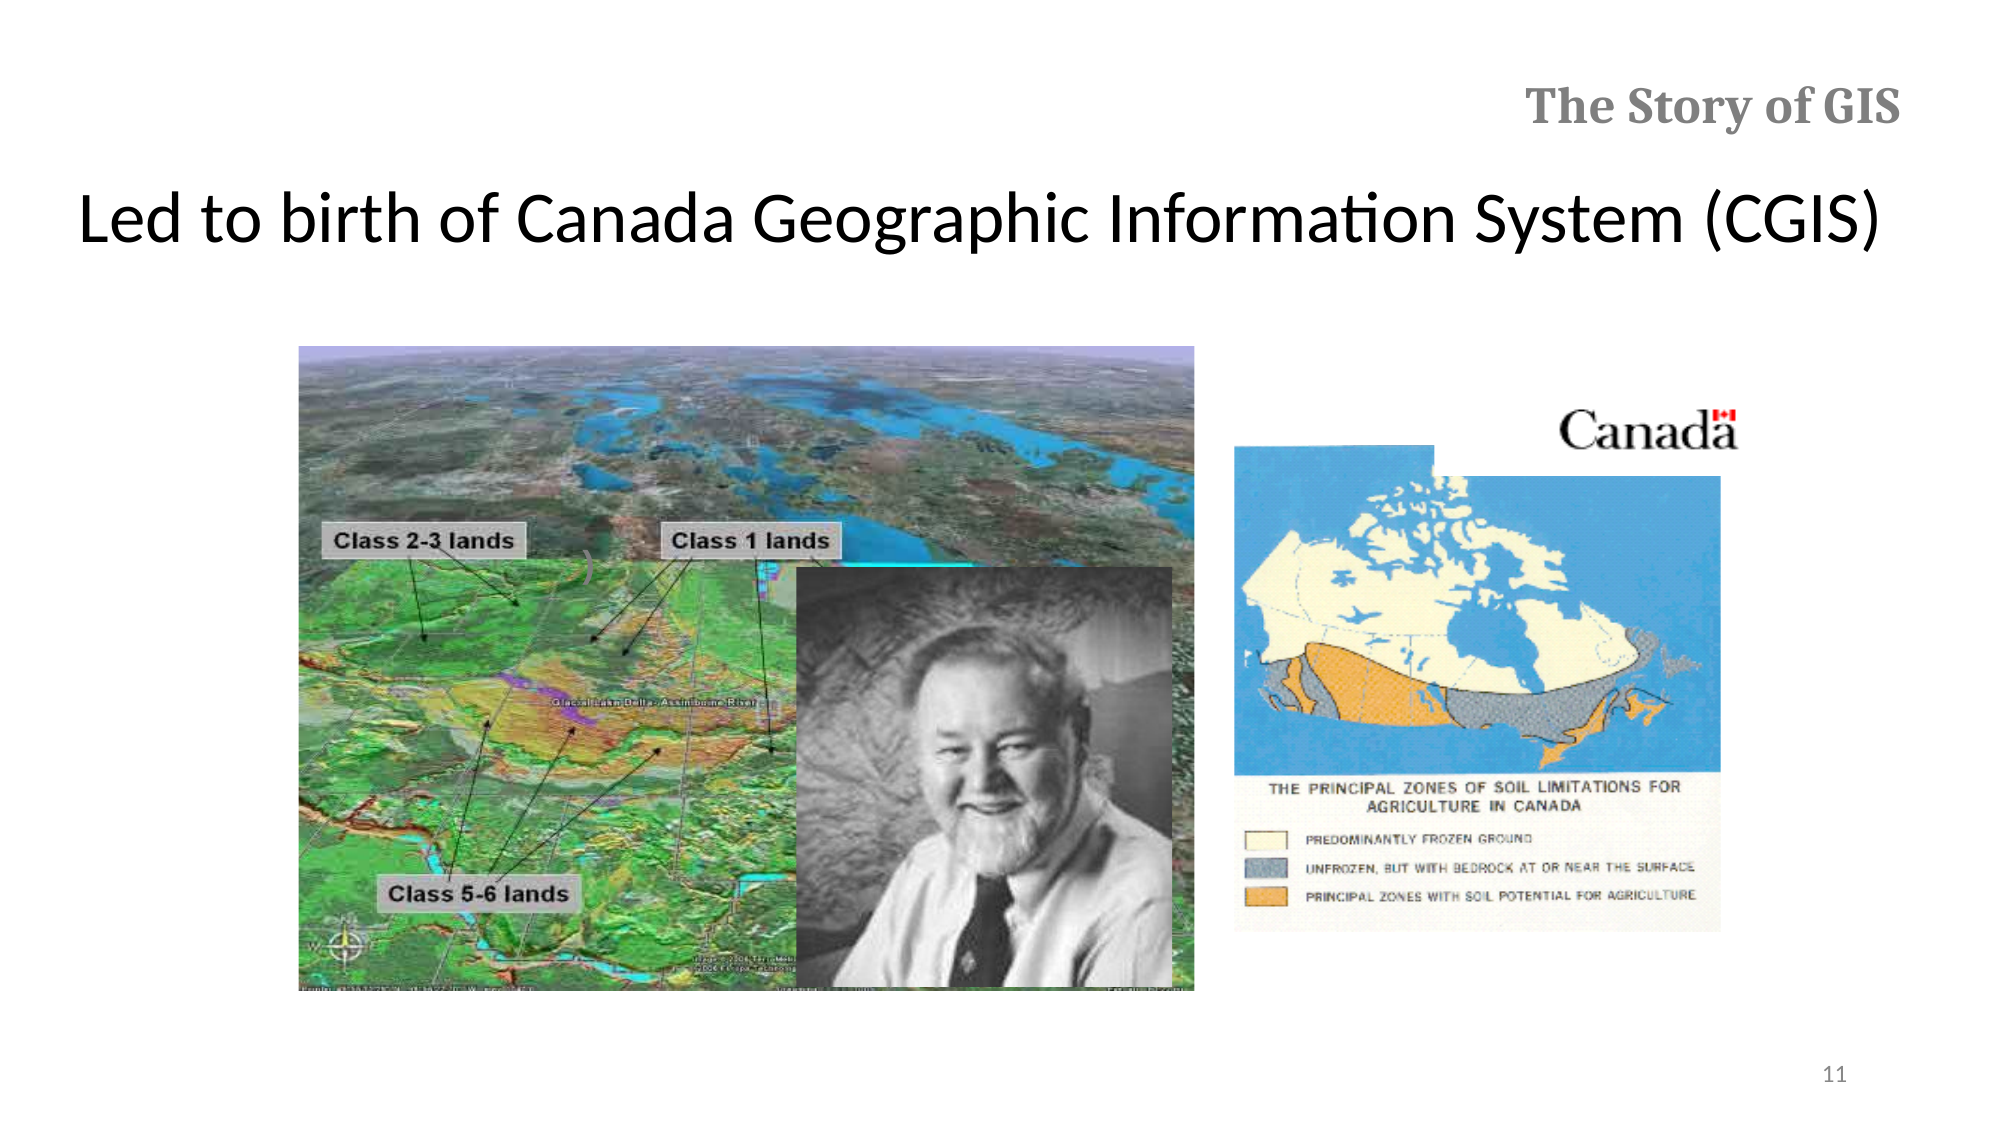

The Story of GIS
# Led to birth of Canada Geographic Information System (CGIS)

)
11